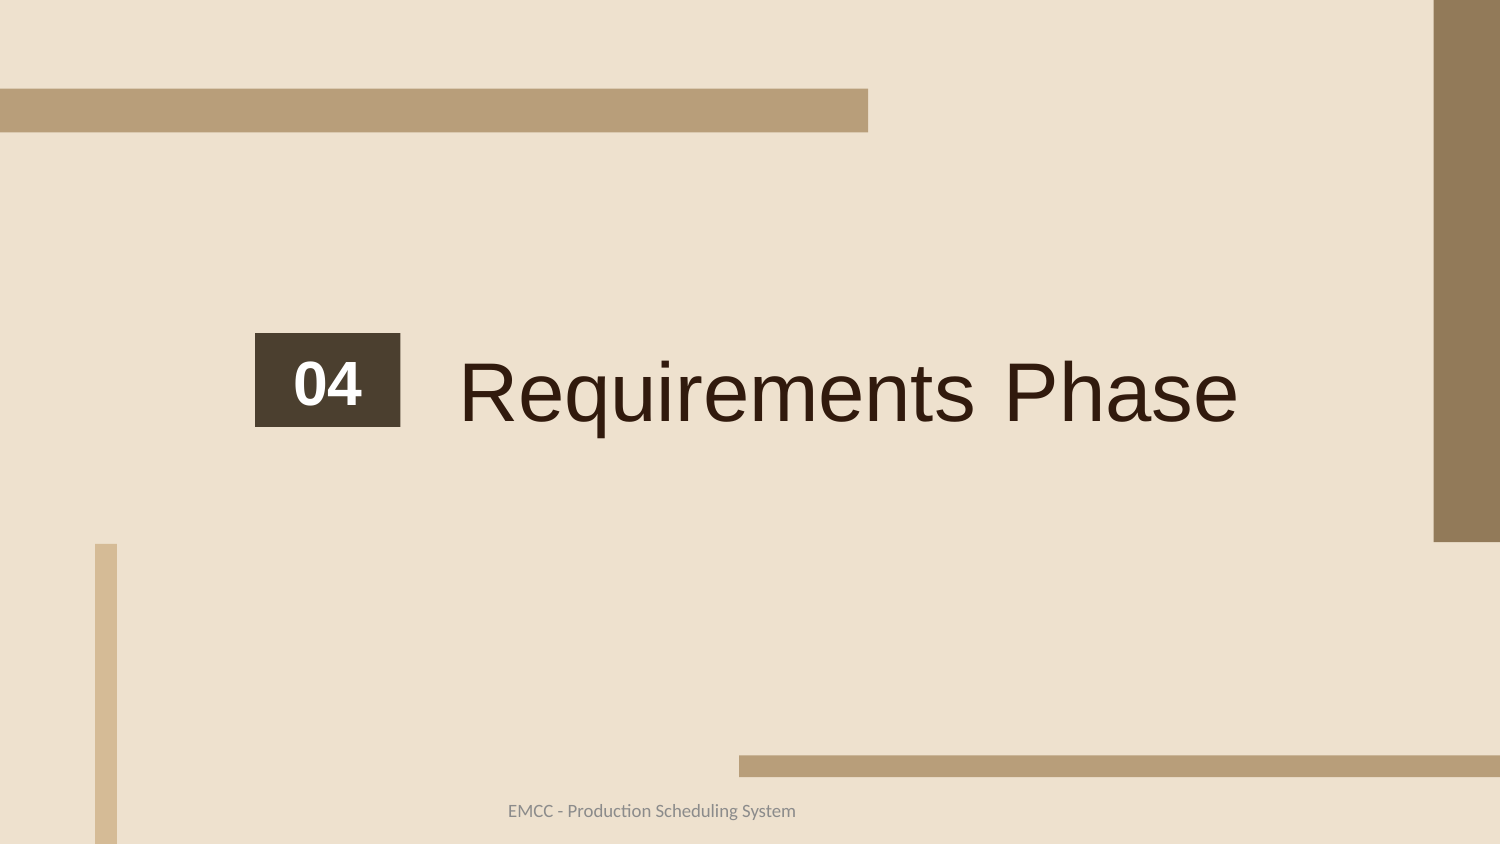

# Requirements Phase
04

EMCC - Production Scheduling System